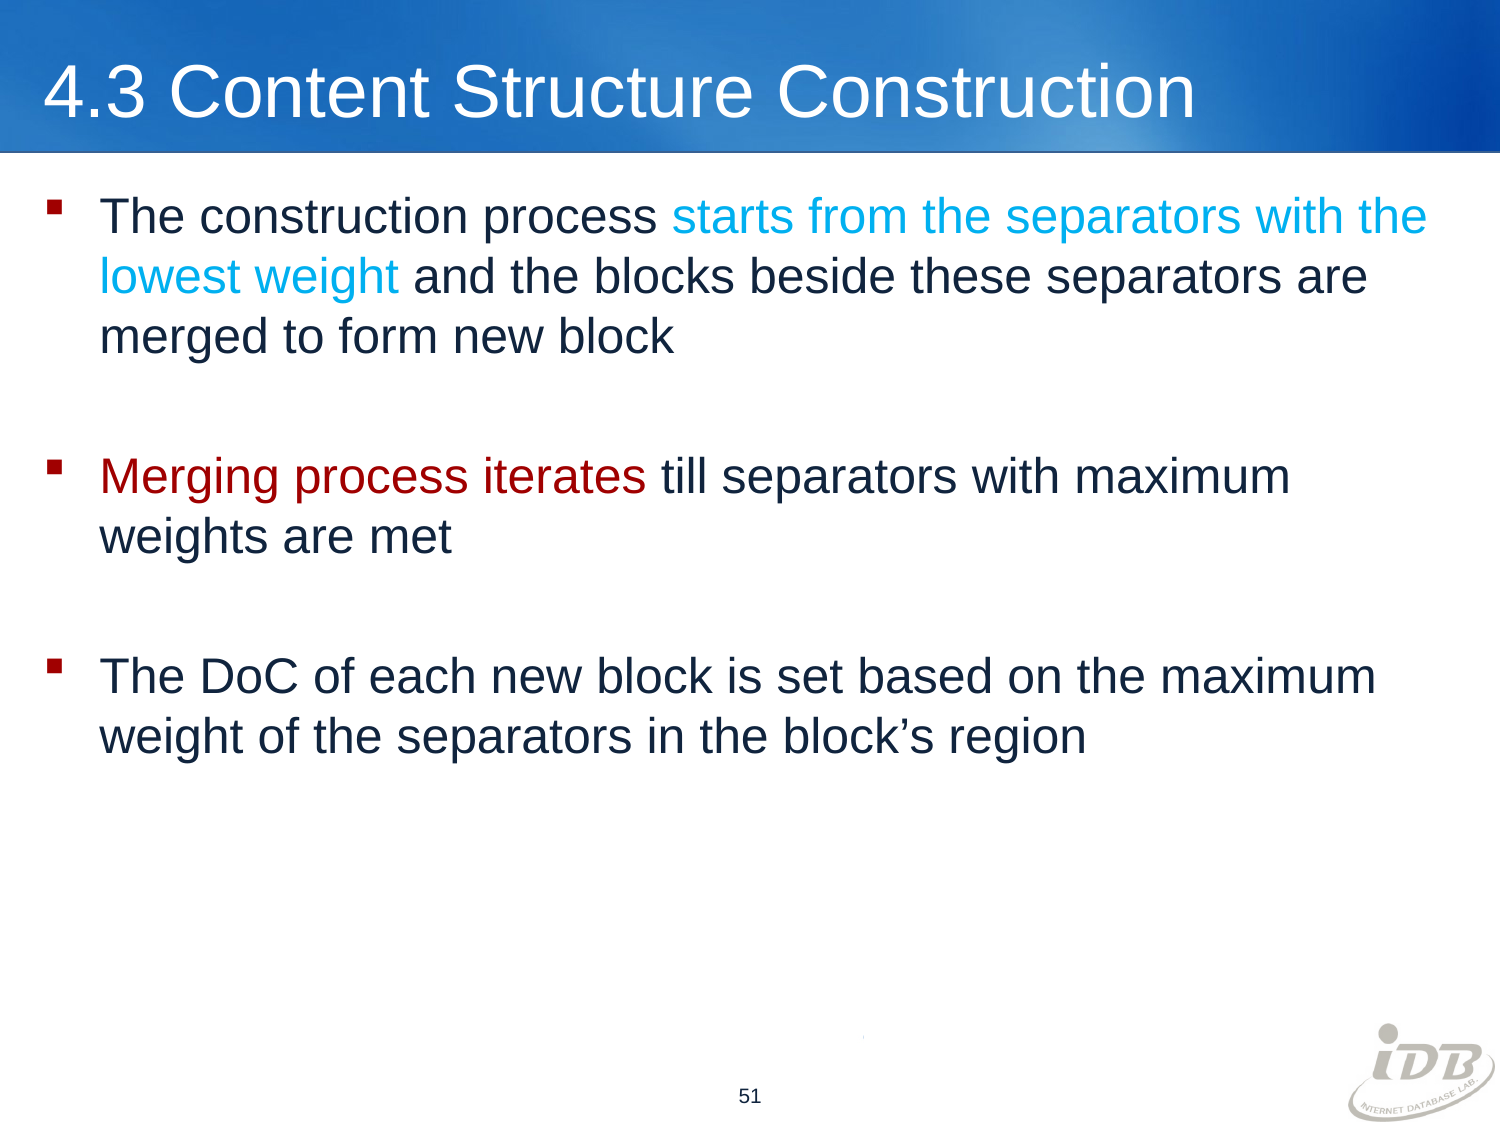

# 4.3 Content Structure Construction
The construction process starts from the separators with the lowest weight and the blocks beside these separators are merged to form new block

Merging process iterates till separators with maximum weights are met

The DoC of each new block is set based on the maximum weight of the separators in the block’s region

51